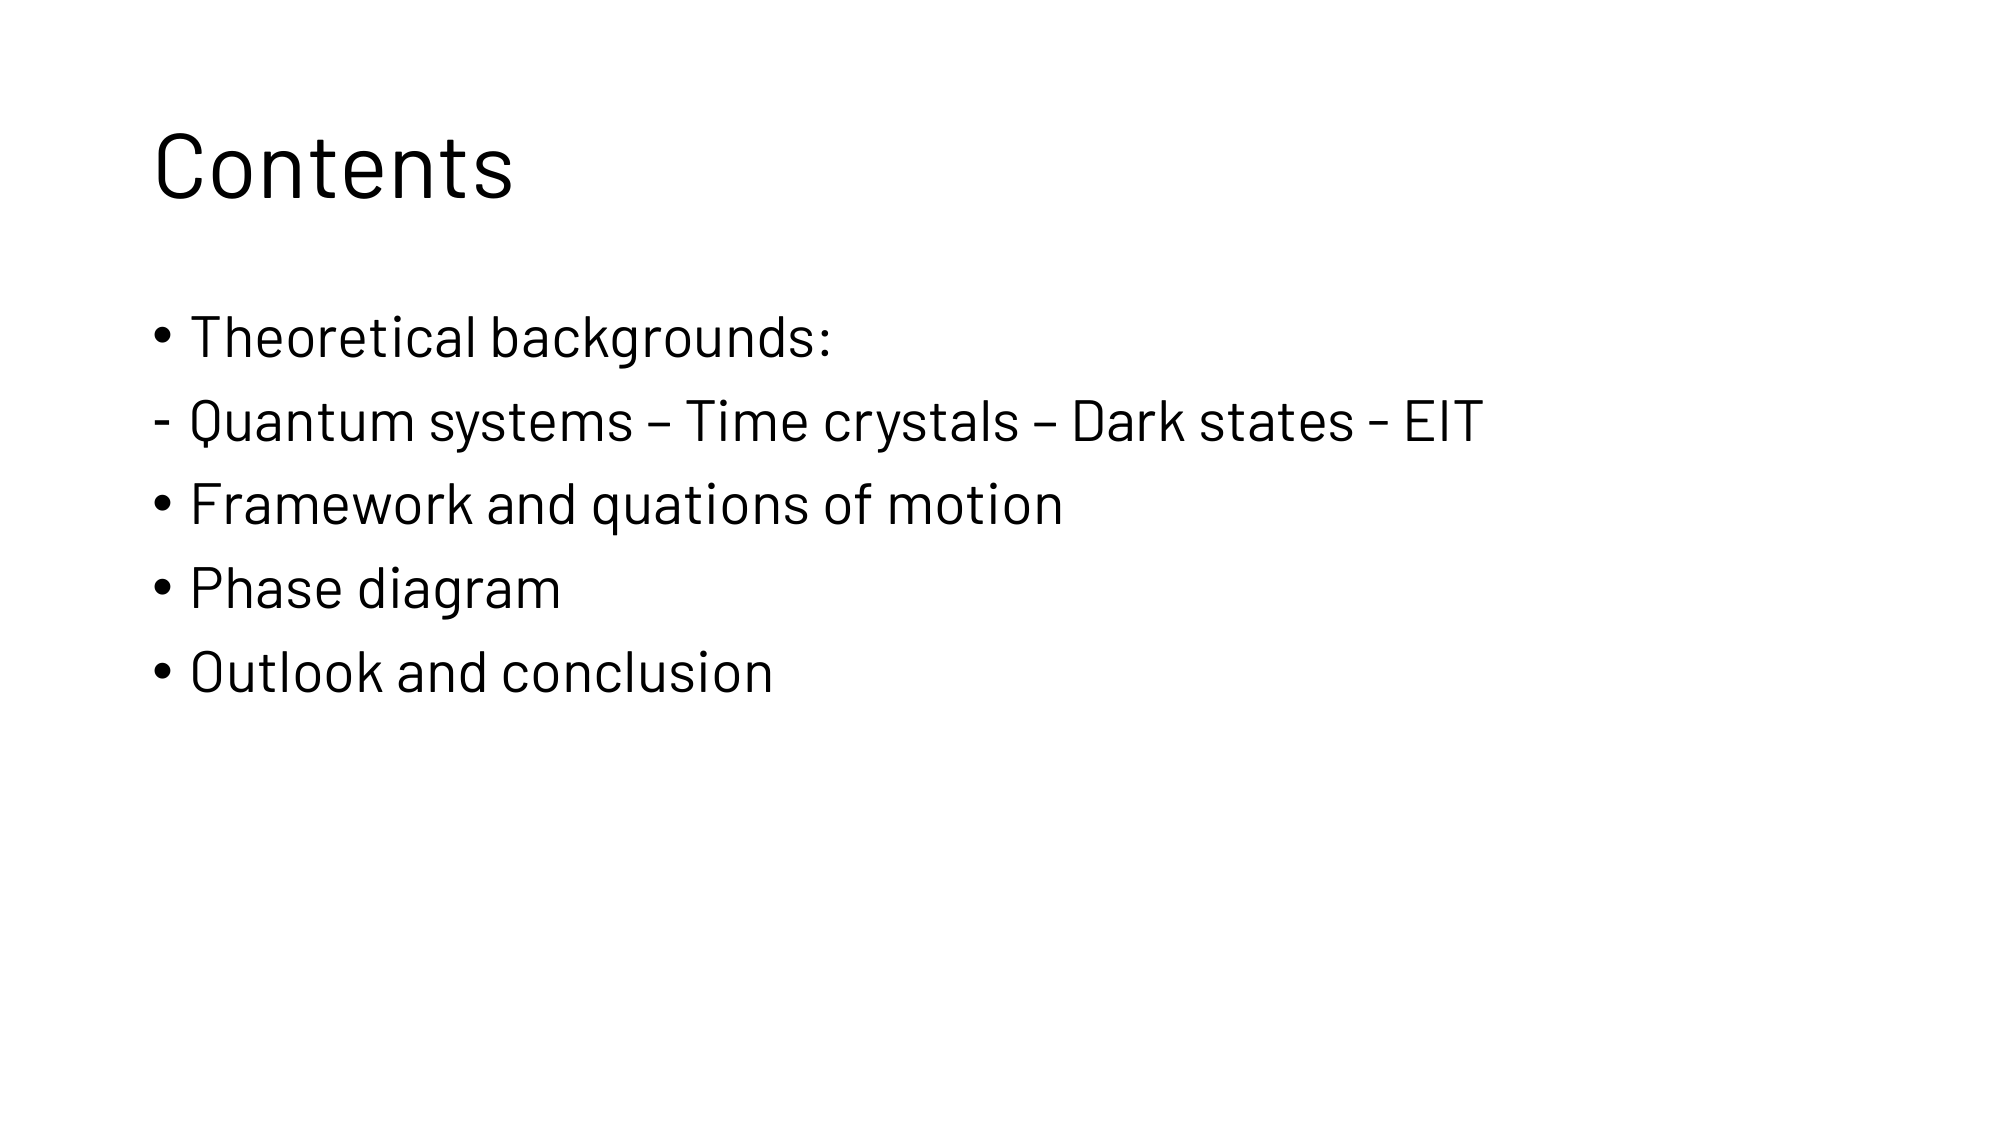

# Contents
Theoretical backgrounds:
Quantum systems – Time crystals – Dark states - EIT
Framework and quations of motion
Phase diagram
Outlook and conclusion